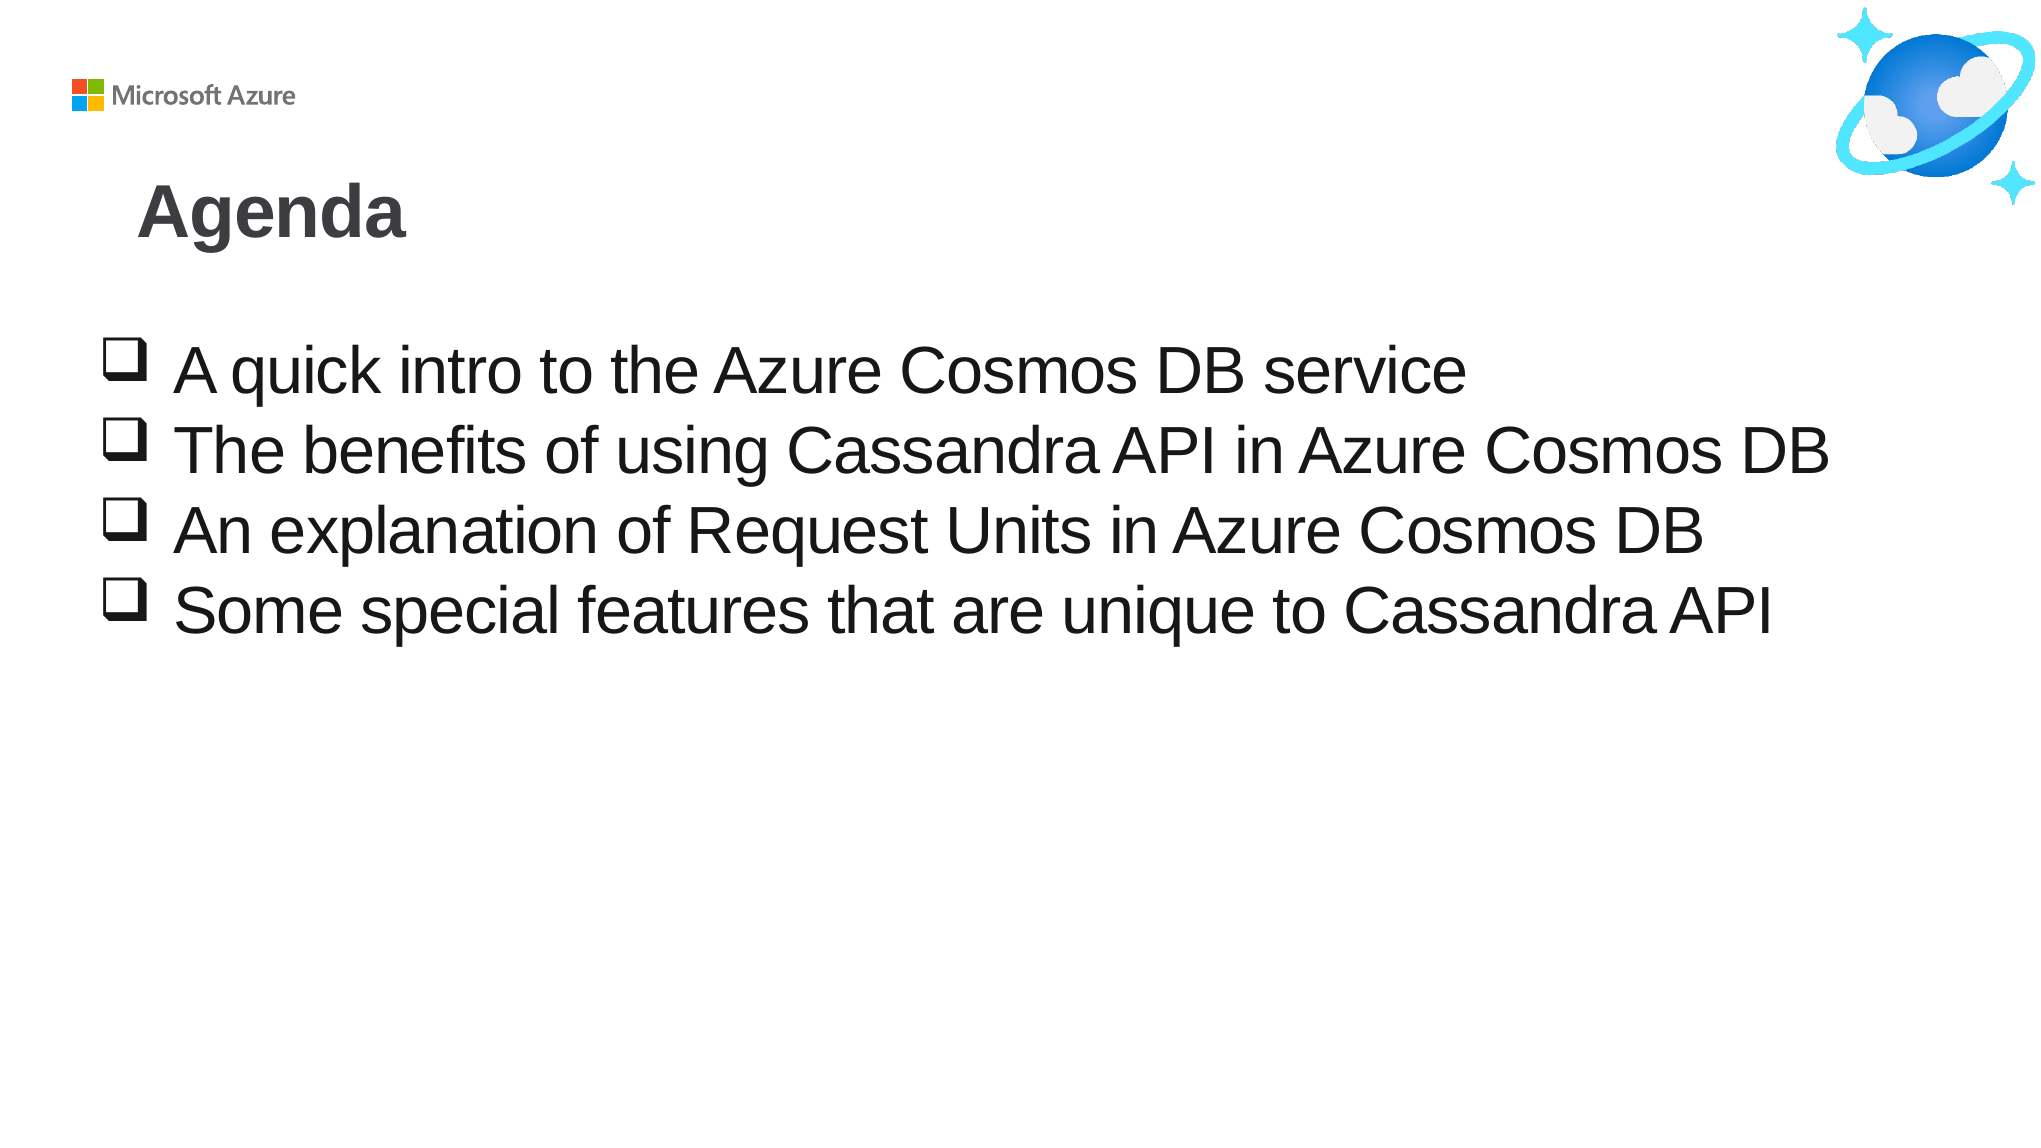

Agenda
A quick intro to the Azure Cosmos DB service
The benefits of using Cassandra API in Azure Cosmos DB
An explanation of Request Units in Azure Cosmos DB
Some special features that are unique to Cassandra API